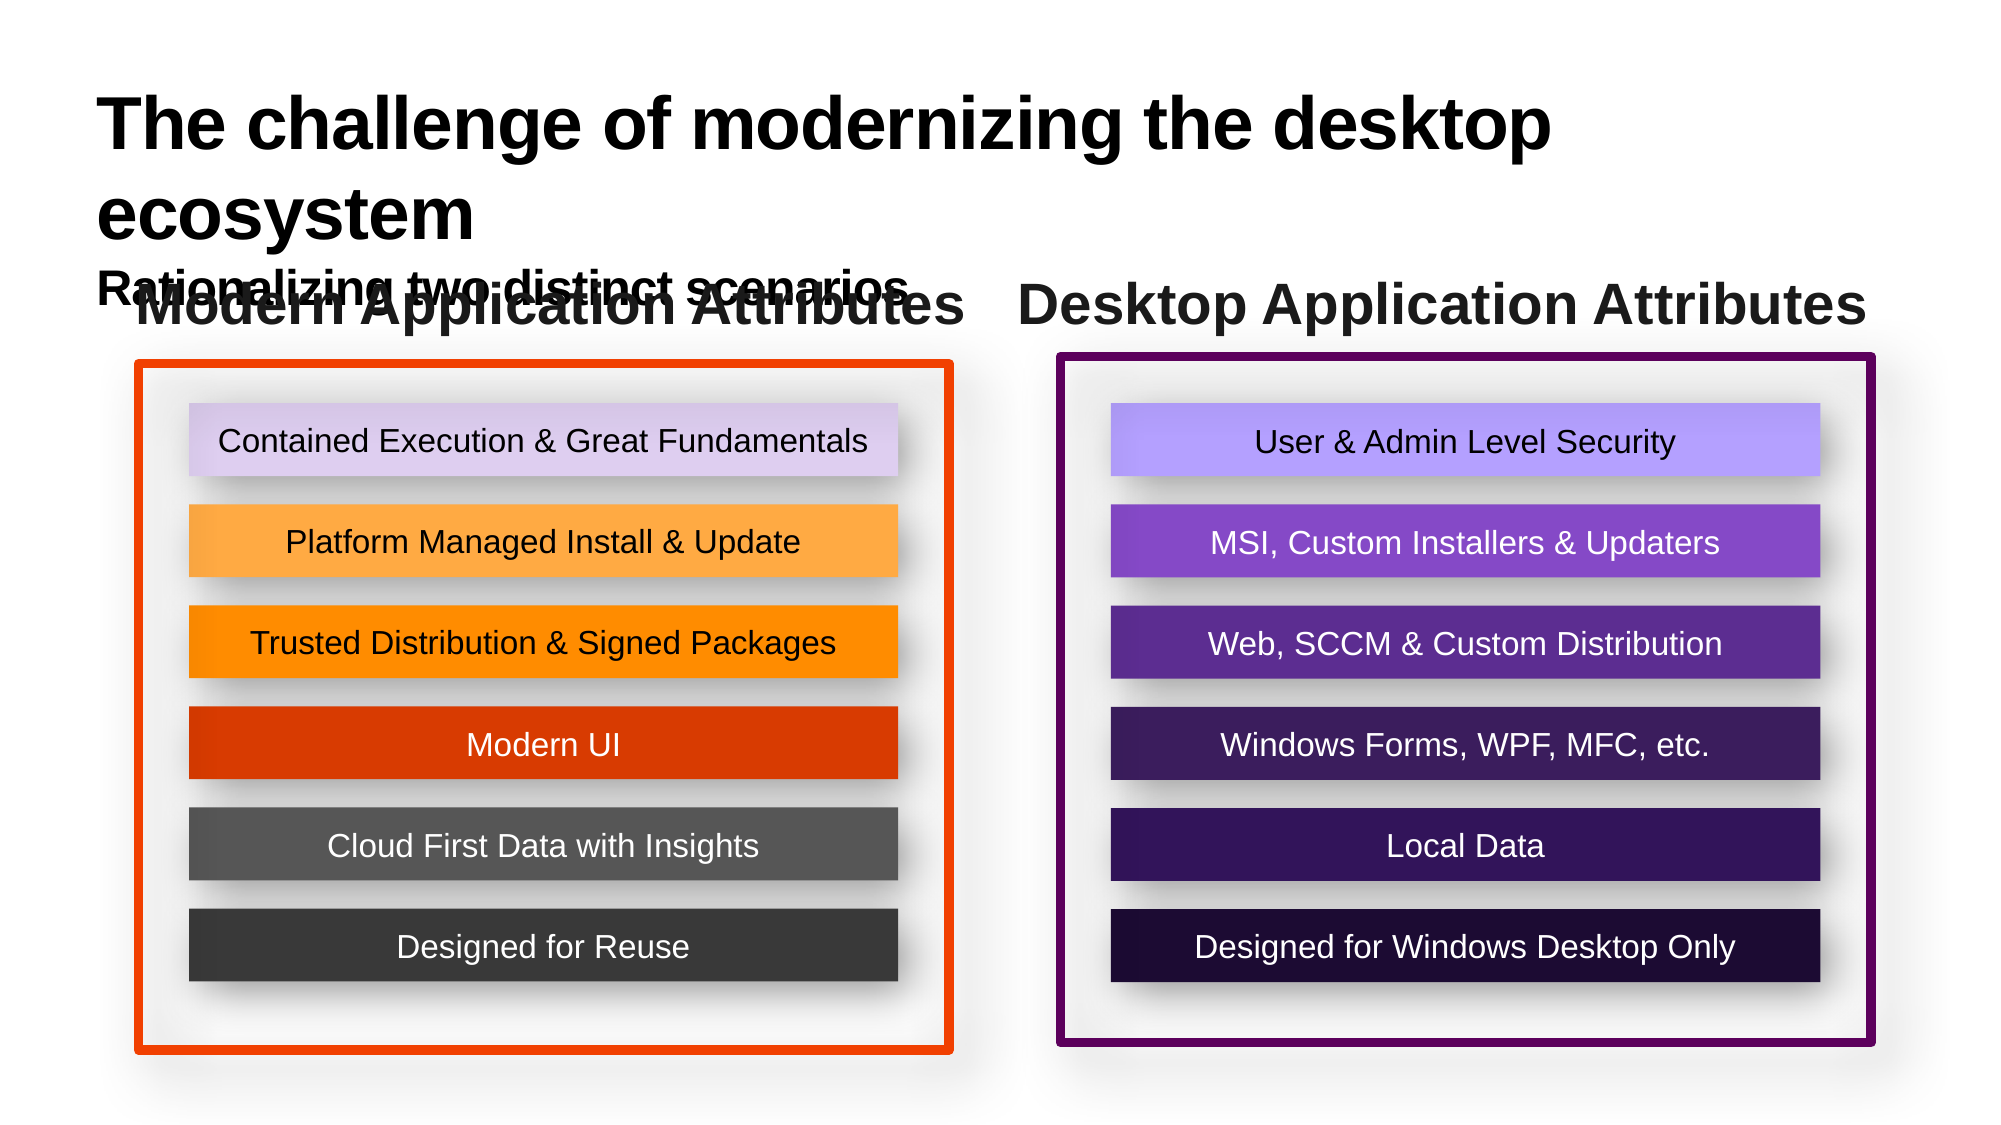

# The challenge of modernizing the desktop ecosystem Rationalizing two distinct scenarios
Modern Application Attributes
Desktop Application Attributes

Contained Execution & Great Fundamentals
Platform Managed Install & Update
Trusted Distribution & Signed Packages
Modern UI
Cloud First Data with Insights
Designed for Reuse
User & Admin Level Security
MSI, Custom Installers & Updaters
Web, SCCM & Custom Distribution
Windows Forms, WPF, MFC, etc.
Local Data
Designed for Windows Desktop Only